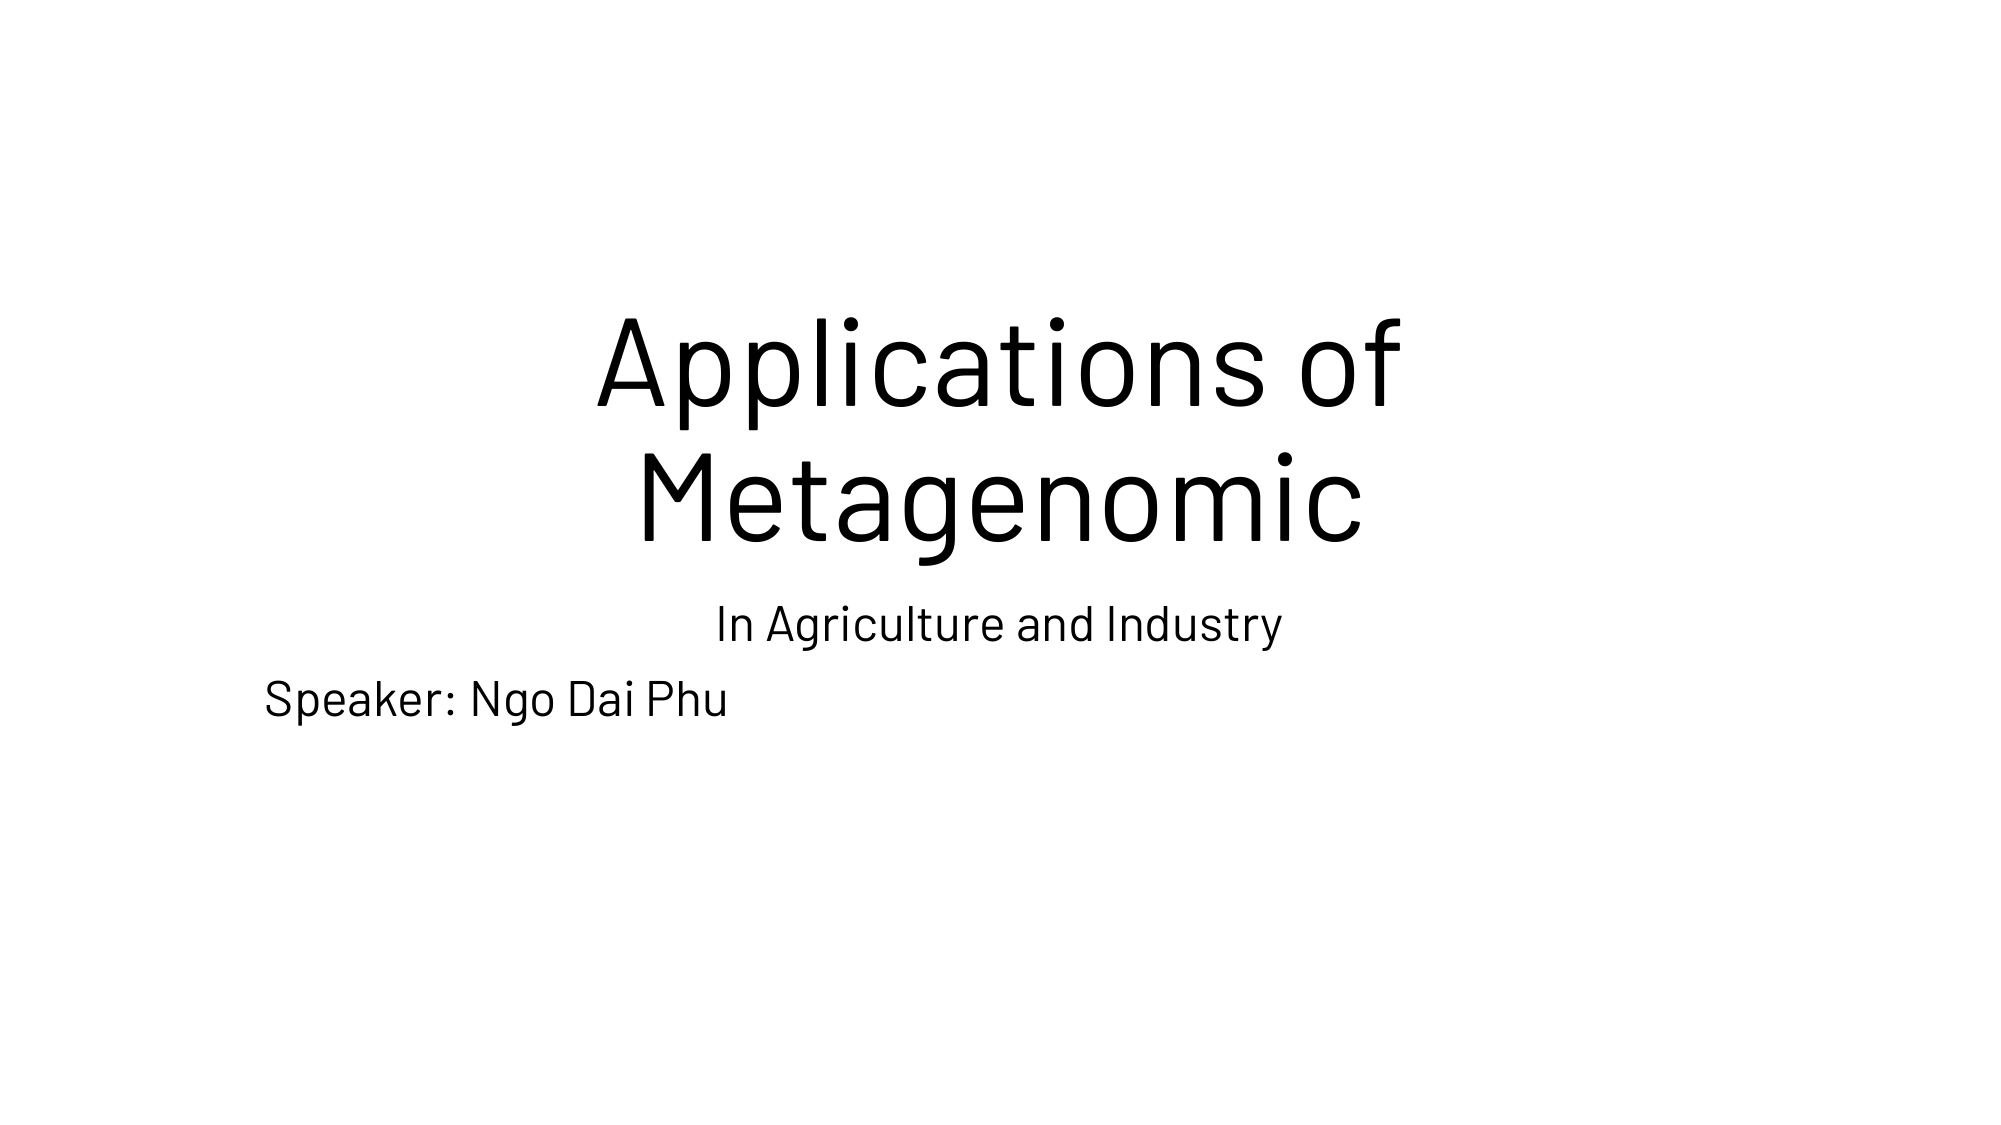

# Applications of Metagenomic
In Agriculture and Industry
Speaker: Ngo Dai Phu